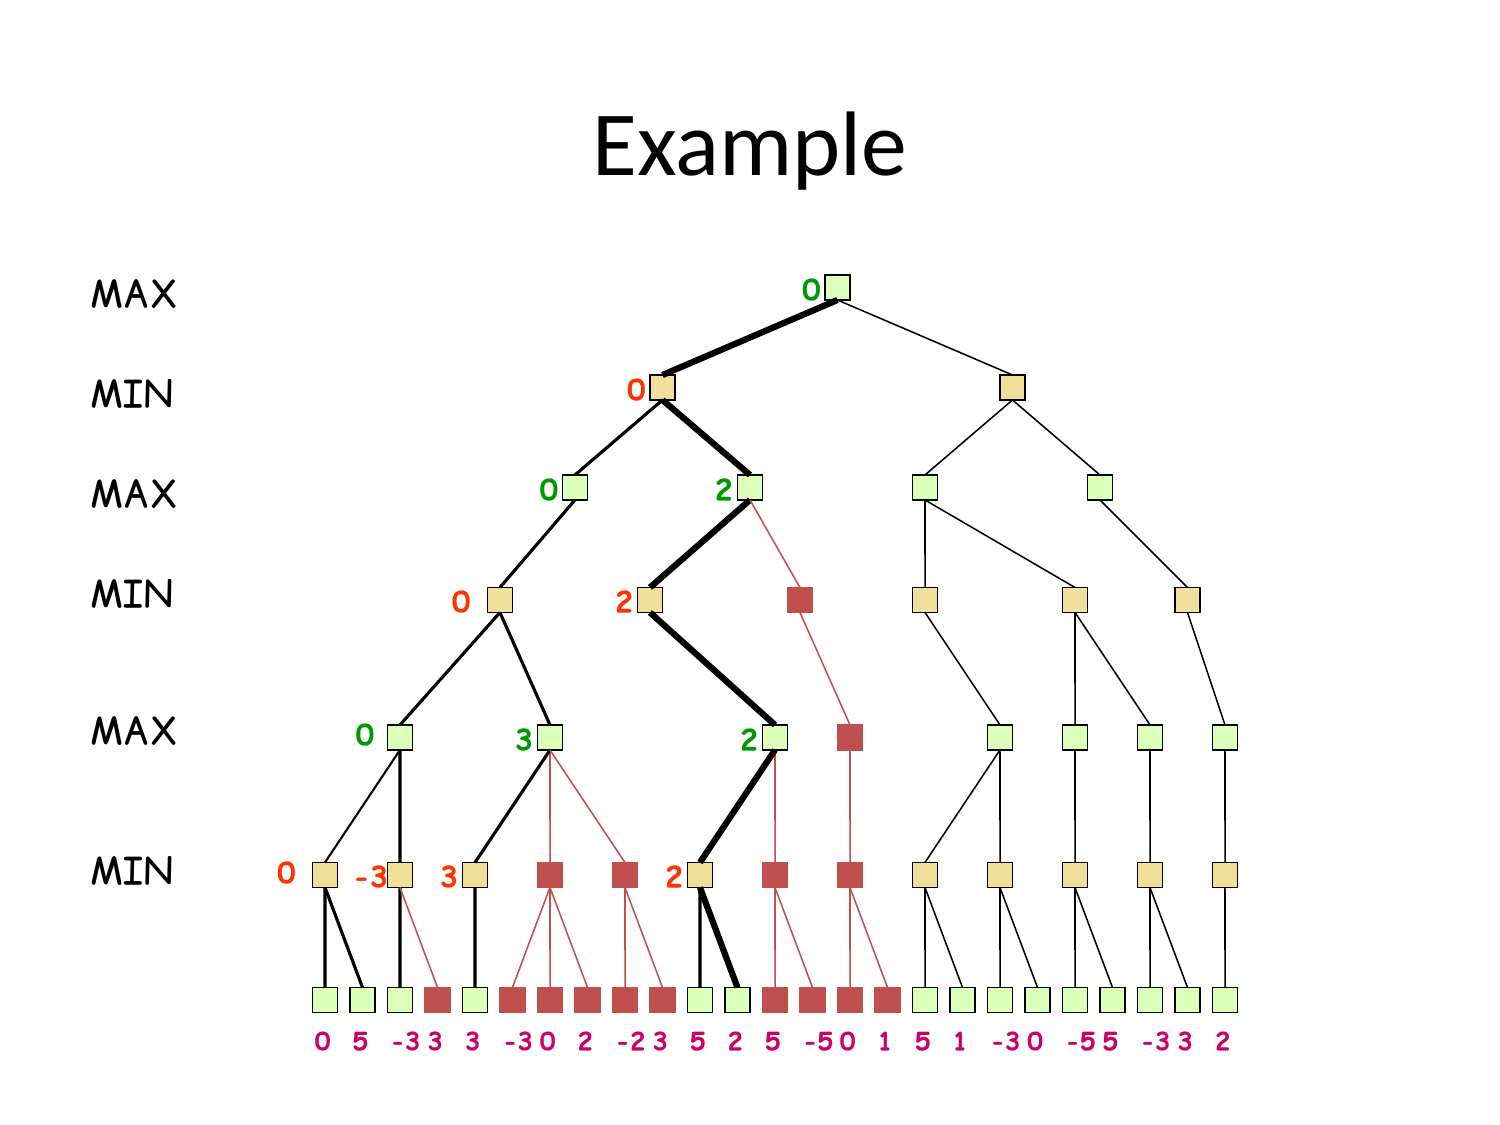

# Example
MAX
0

MIN
0

MAX
0
2

MIN
0
2

MAX
 0
3
2

MIN
0
-3
3
2

0
5
-3
3
3
-3
0
2
-2
3
5
2
5
-5
0
1
5
1
-3
0
-5
5
-3
3
2